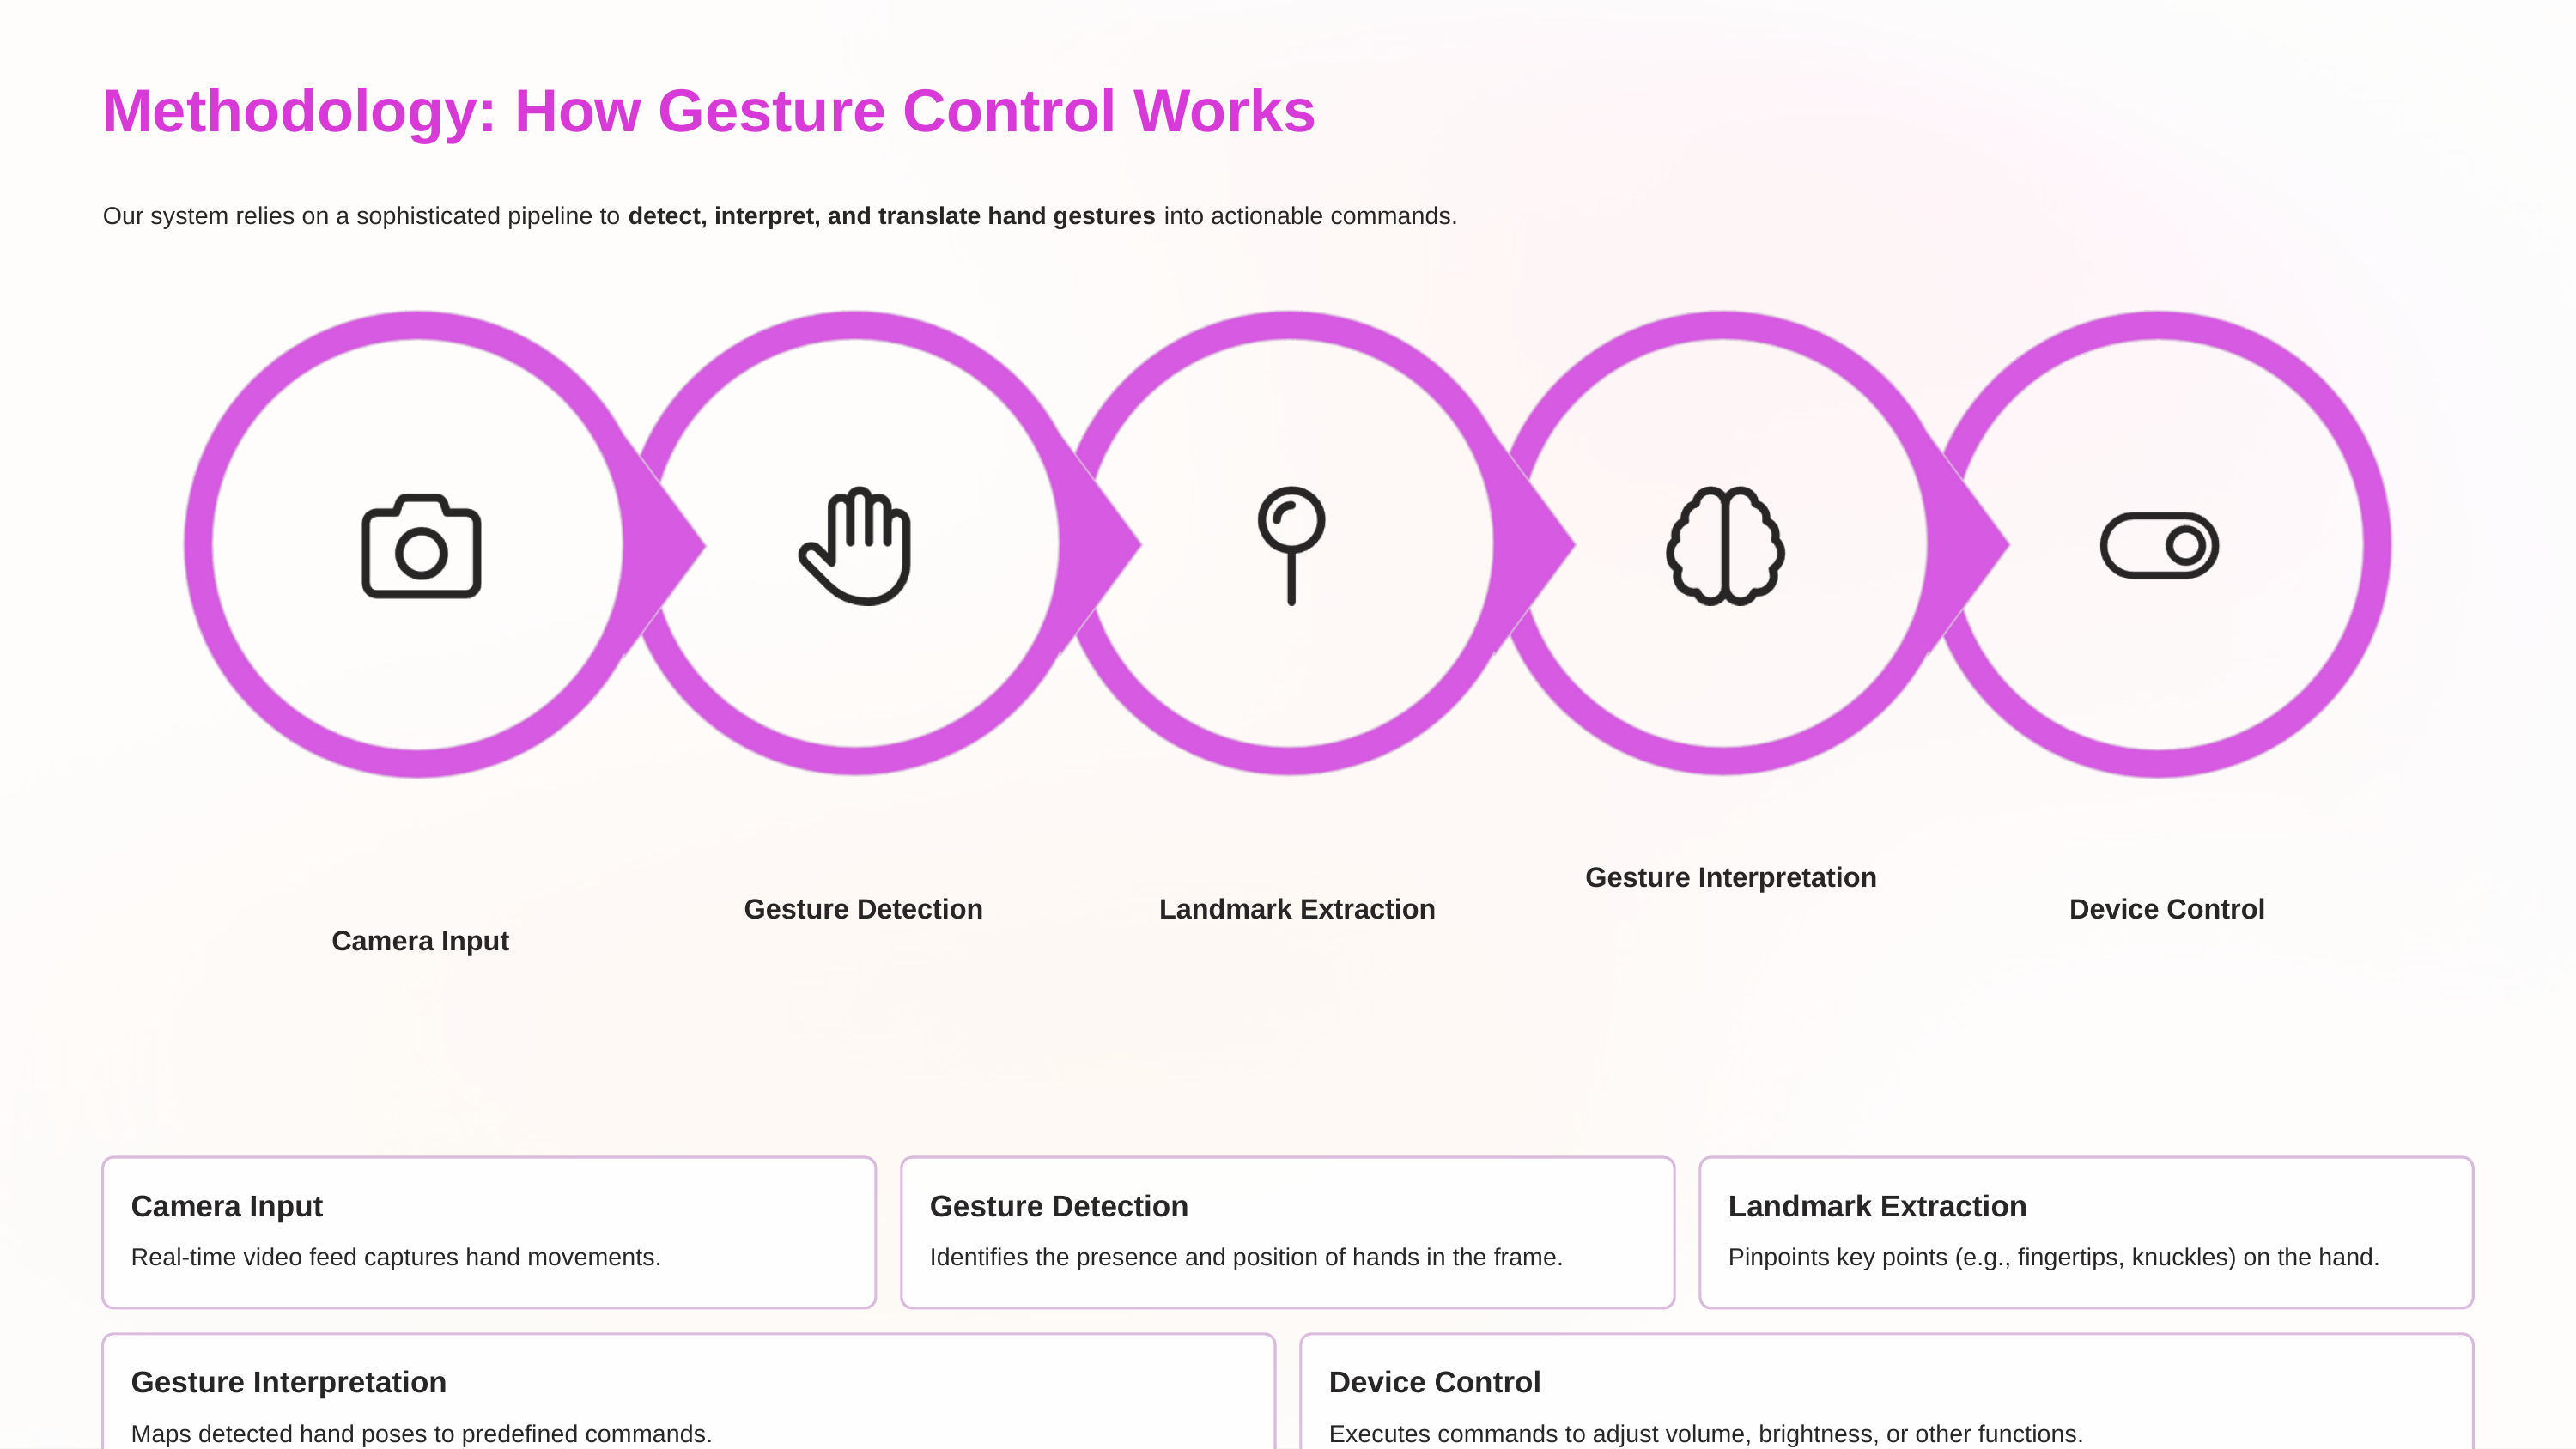

Methodology: How Gesture Control Works
Our system relies on a sophisticated pipeline to detect, interpret, and translate hand gestures into actionable commands.

Gesture Interpretation
Gesture Detection
Landmark Extraction
Device Control
Camera Input

Camera Input
Gesture Detection
Landmark Extraction
Real-time video feed captures hand movements.
Identifies the presence and position of hands in the frame.
Pinpoints key points (e.g., fingertips, knuckles) on the hand.

Gesture Interpretation
Device Control
Maps detected hand poses to predefined commands.
Executes commands to adjust volume, brightness, or other functions.